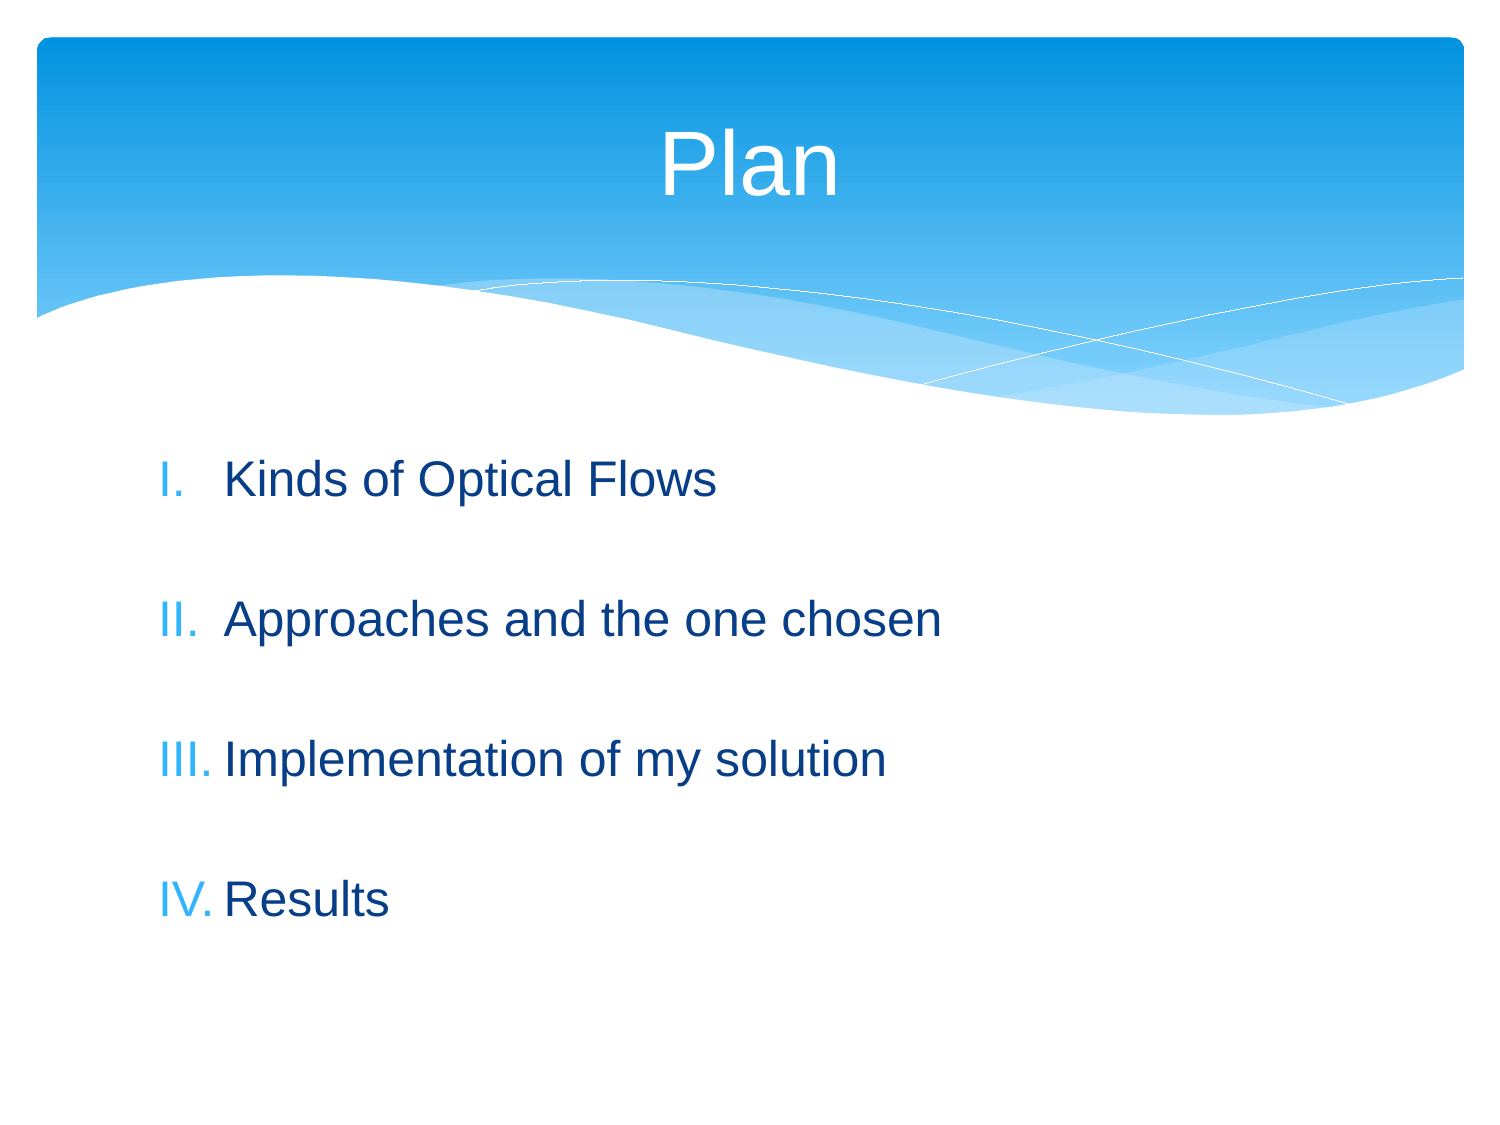

# Plan
Kinds of Optical Flows

Approaches and the one chosen

Implementation of my solution

Results